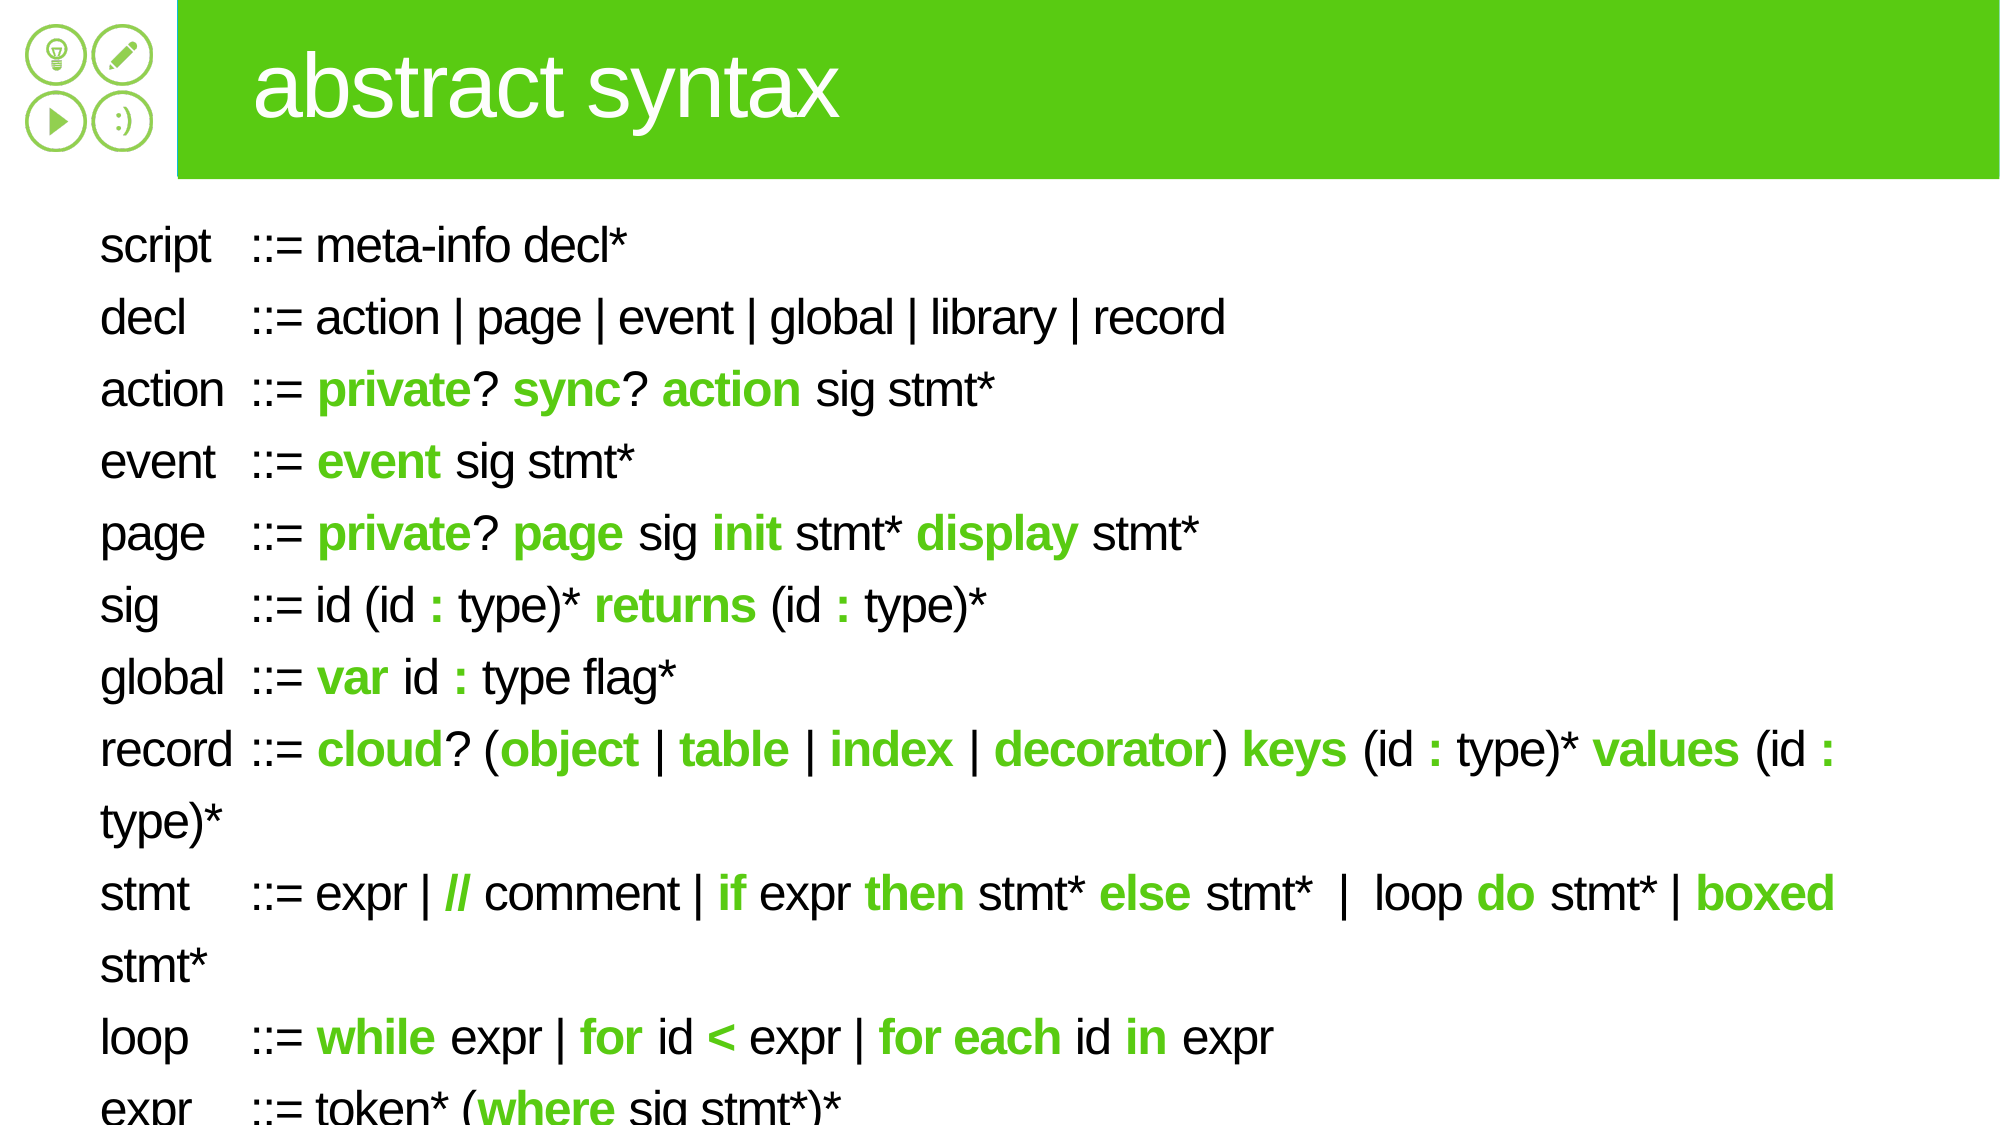

# abstract syntax
script	::= meta-info decl*
decl	::= action | page | event | global | library | record
action 	::= private? sync? action sig stmt*
event 	::= event sig stmt*
page 	::= private? page sig init stmt* display stmt*
sig	::= id (id : type)* returns (id : type)*
global 	::= var id : type flag*
record 	::= cloud? (object | table | index | decorator) keys (id : type)* values (id : type)*
stmt 	::= expr | // comment | if expr then stmt* else stmt*  |  loop do stmt* | boxed stmt*
loop	::= while expr | for id < expr | for each id in expr
expr	::= token* (where sig stmt*)*
token	::= “...” | true | false | 0 | 1 | ... | ( | ) | , | + | * | ... | async | id |  → id